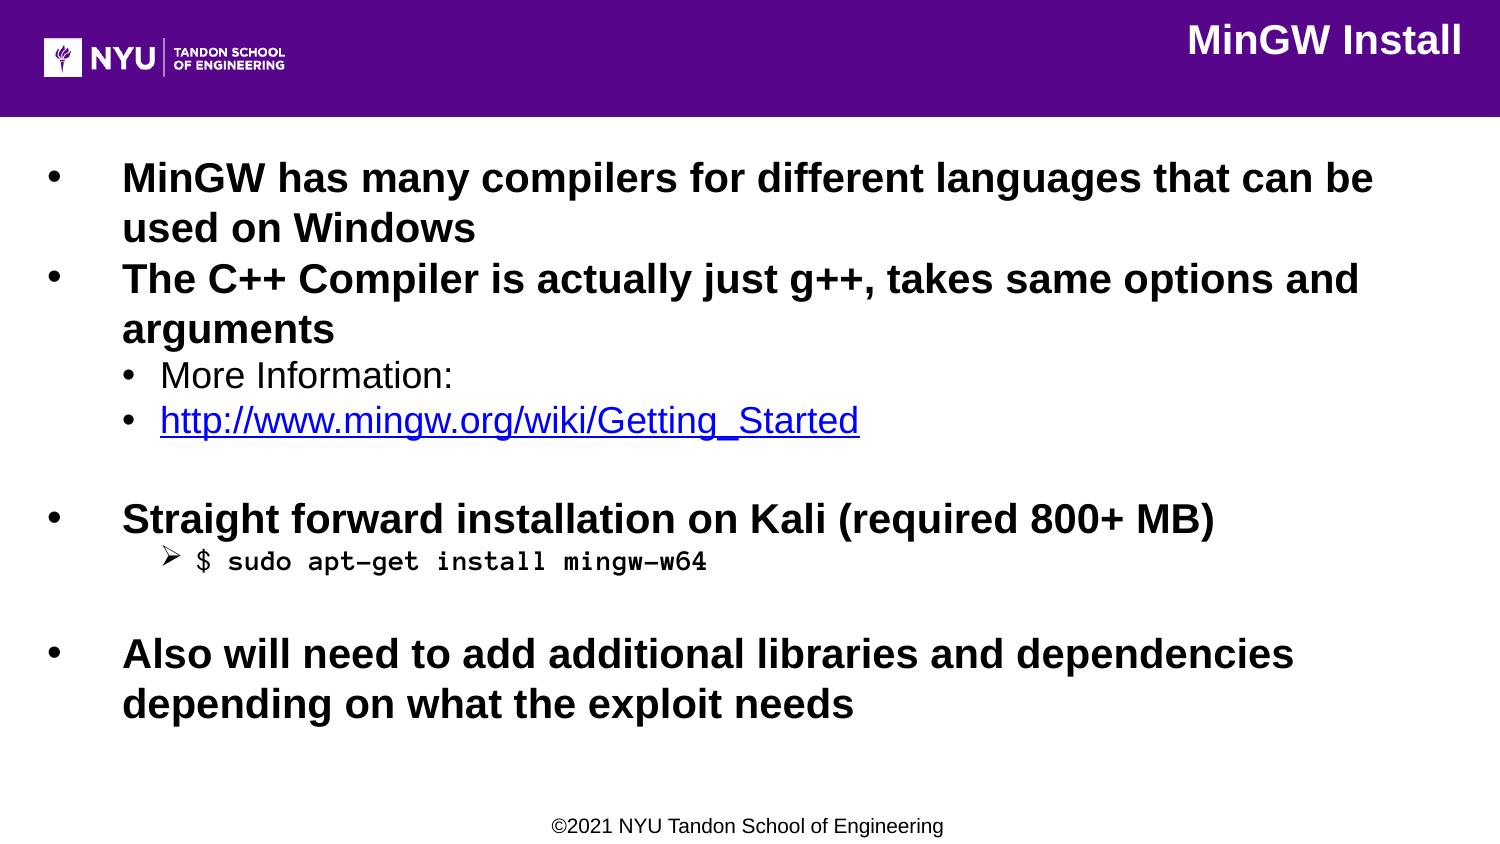

MinGW Install
MinGW has many compilers for different languages that can be used on Windows
The C++ Compiler is actually just g++, takes same options and arguments
More Information:
http://www.mingw.org/wiki/Getting_Started

Straight forward installation on Kali (required 800+ MB)
$ sudo apt-get install mingw-w64

Also will need to add additional libraries and dependencies depending on what the exploit needs